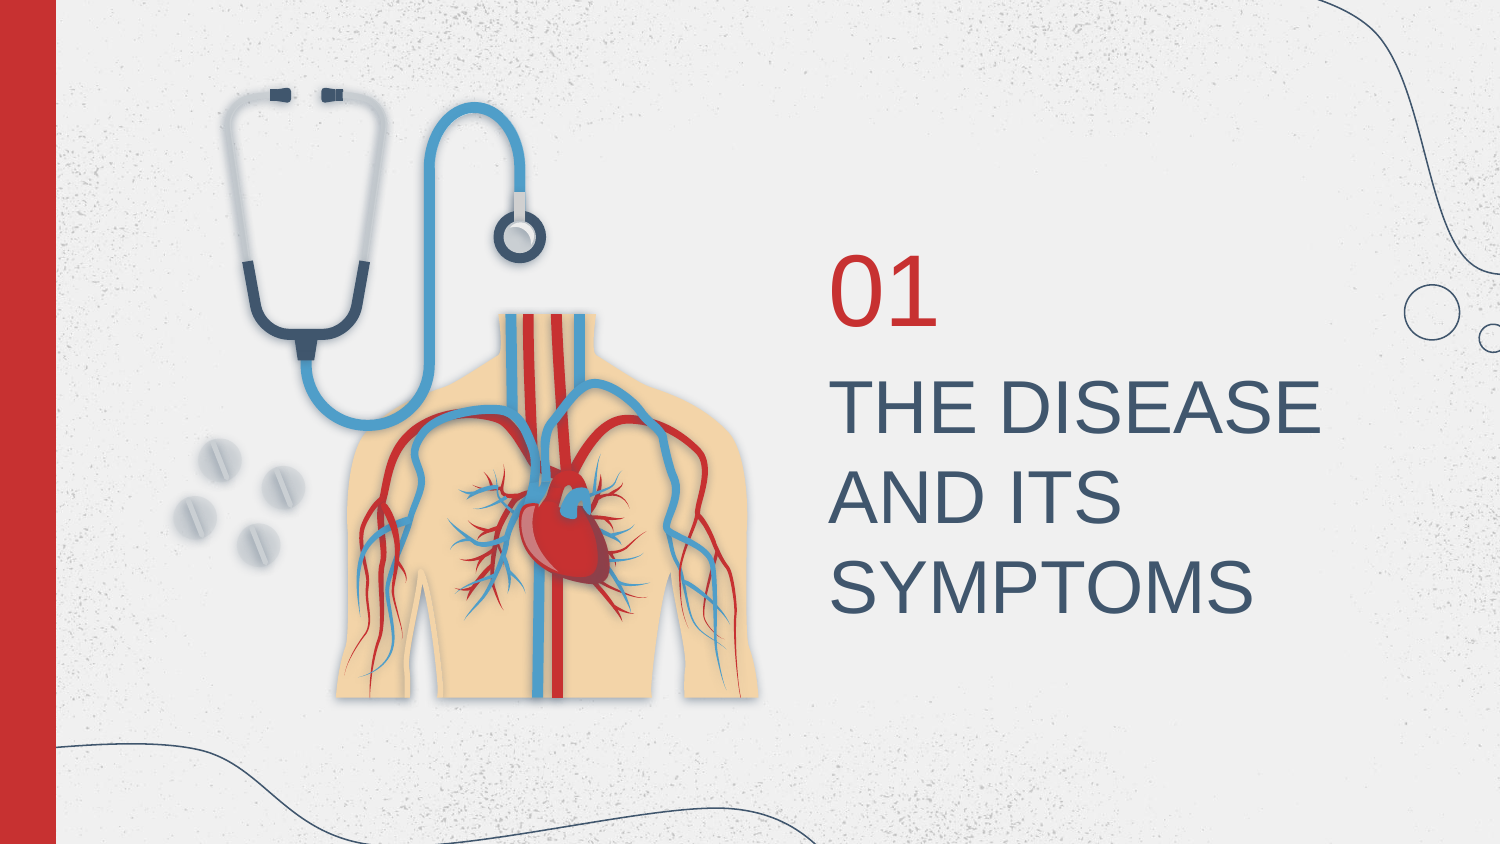

01
# THE DISEASE AND ITS SYMPTOMS